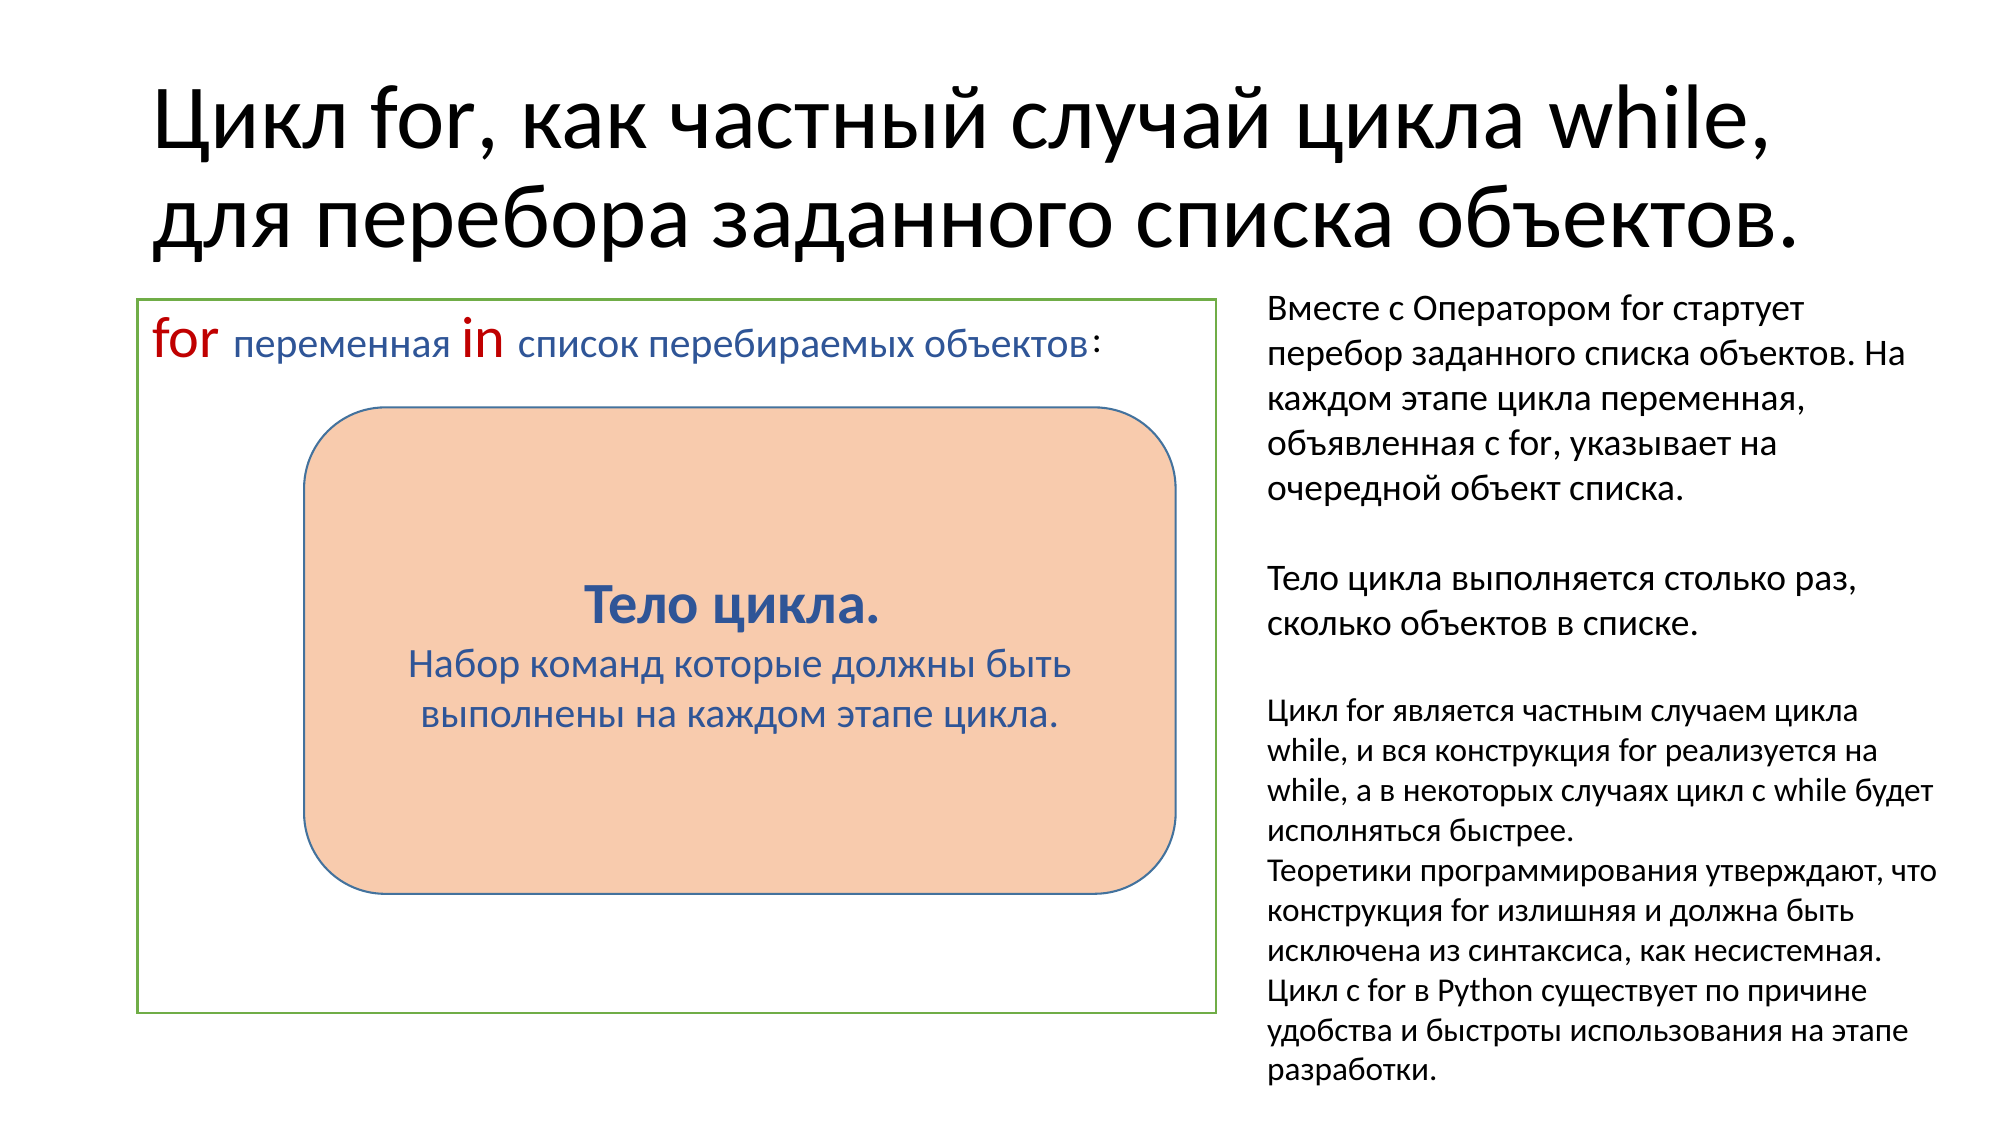

# Цикл for, как частный случай цикла while, для перебора заданного списка объектов.
Вместе с Оператором for стартует перебор заданного списка объектов. На каждом этапе цикла переменная, объявленная с for, указывает на очередной объект списка.

Тело цикла выполняется столько раз, сколько объектов в списке.

Цикл for является частным случаем цикла while, и вся конструкция for реализуется на while, а в некоторых случаях цикл с while будет исполняться быстрее.
Теоретики программирования утверждают, что конструкция for излишняя и должна быть исключена из синтаксиса, как несистемная. Цикл с for в Python существует по причине удобства и быстроты использования на этапе разработки.
for переменная in список перебираемых объектов
:
Тело цикла.
Набор команд которые должны быть выполнены на каждом этапе цикла.